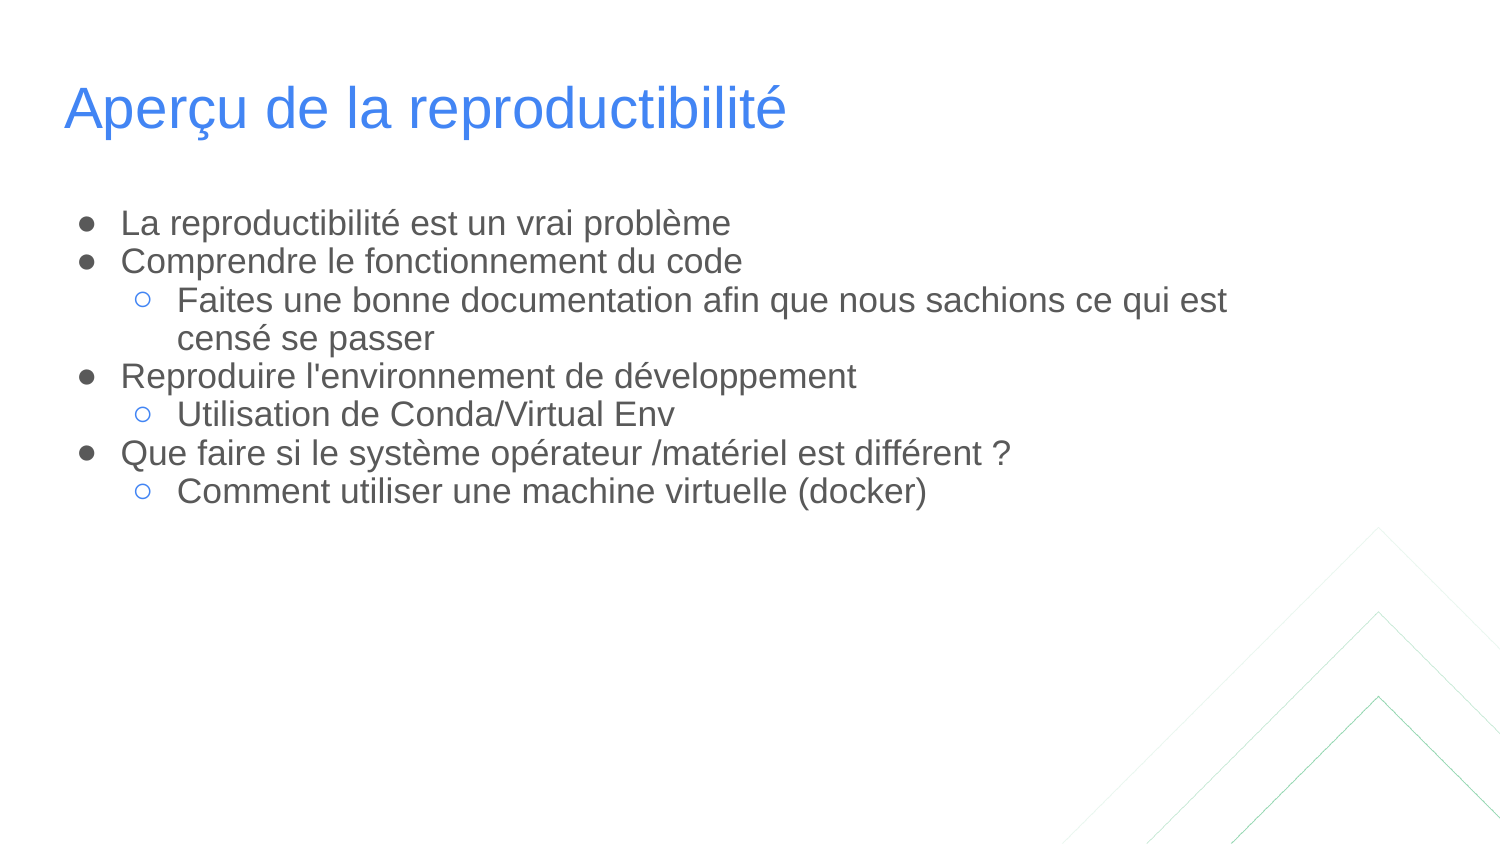

# Aperçu de la reproductibilité
La reproductibilité est un vrai problème
Comprendre le fonctionnement du code
Faites une bonne documentation afin que nous sachions ce qui est censé se passer
Reproduire l'environnement de développement
Utilisation de Conda/Virtual Env
Que faire si le système opérateur /matériel est différent ?
Comment utiliser une machine virtuelle (docker)